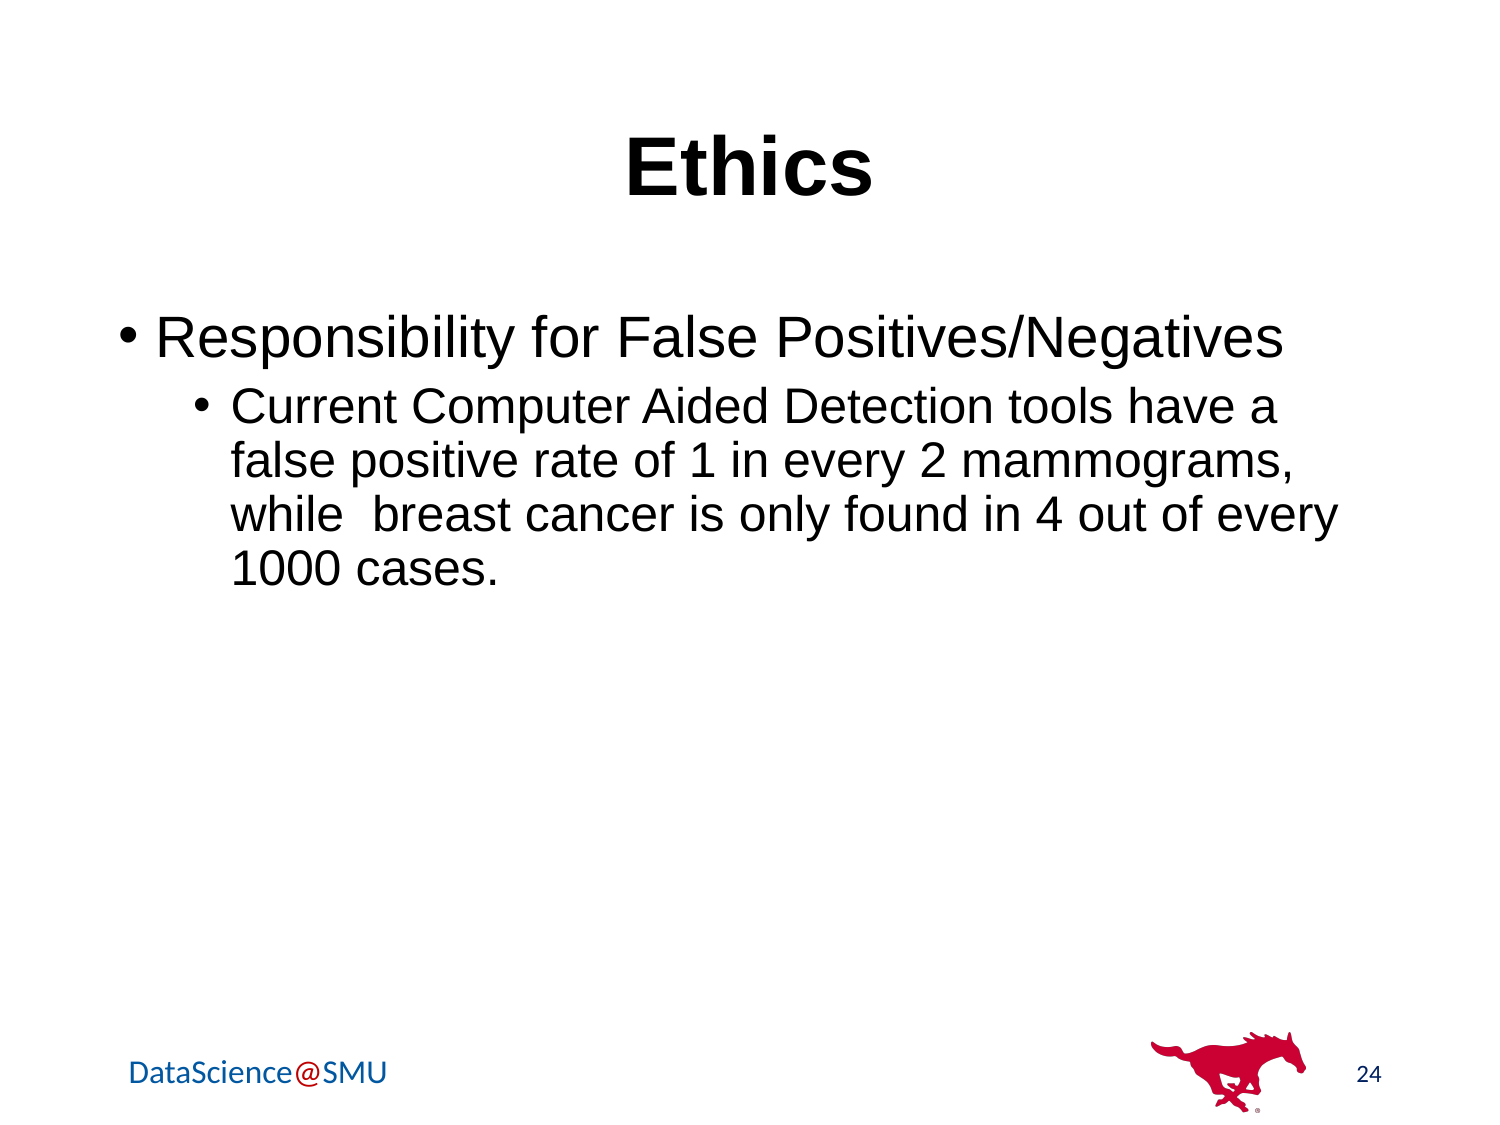

# Ethics
Responsibility for False Positives/Negatives
Current Computer Aided Detection tools have a false positive rate of 1 in every 2 mammograms, while  breast cancer is only found in 4 out of every 1000 cases.

24